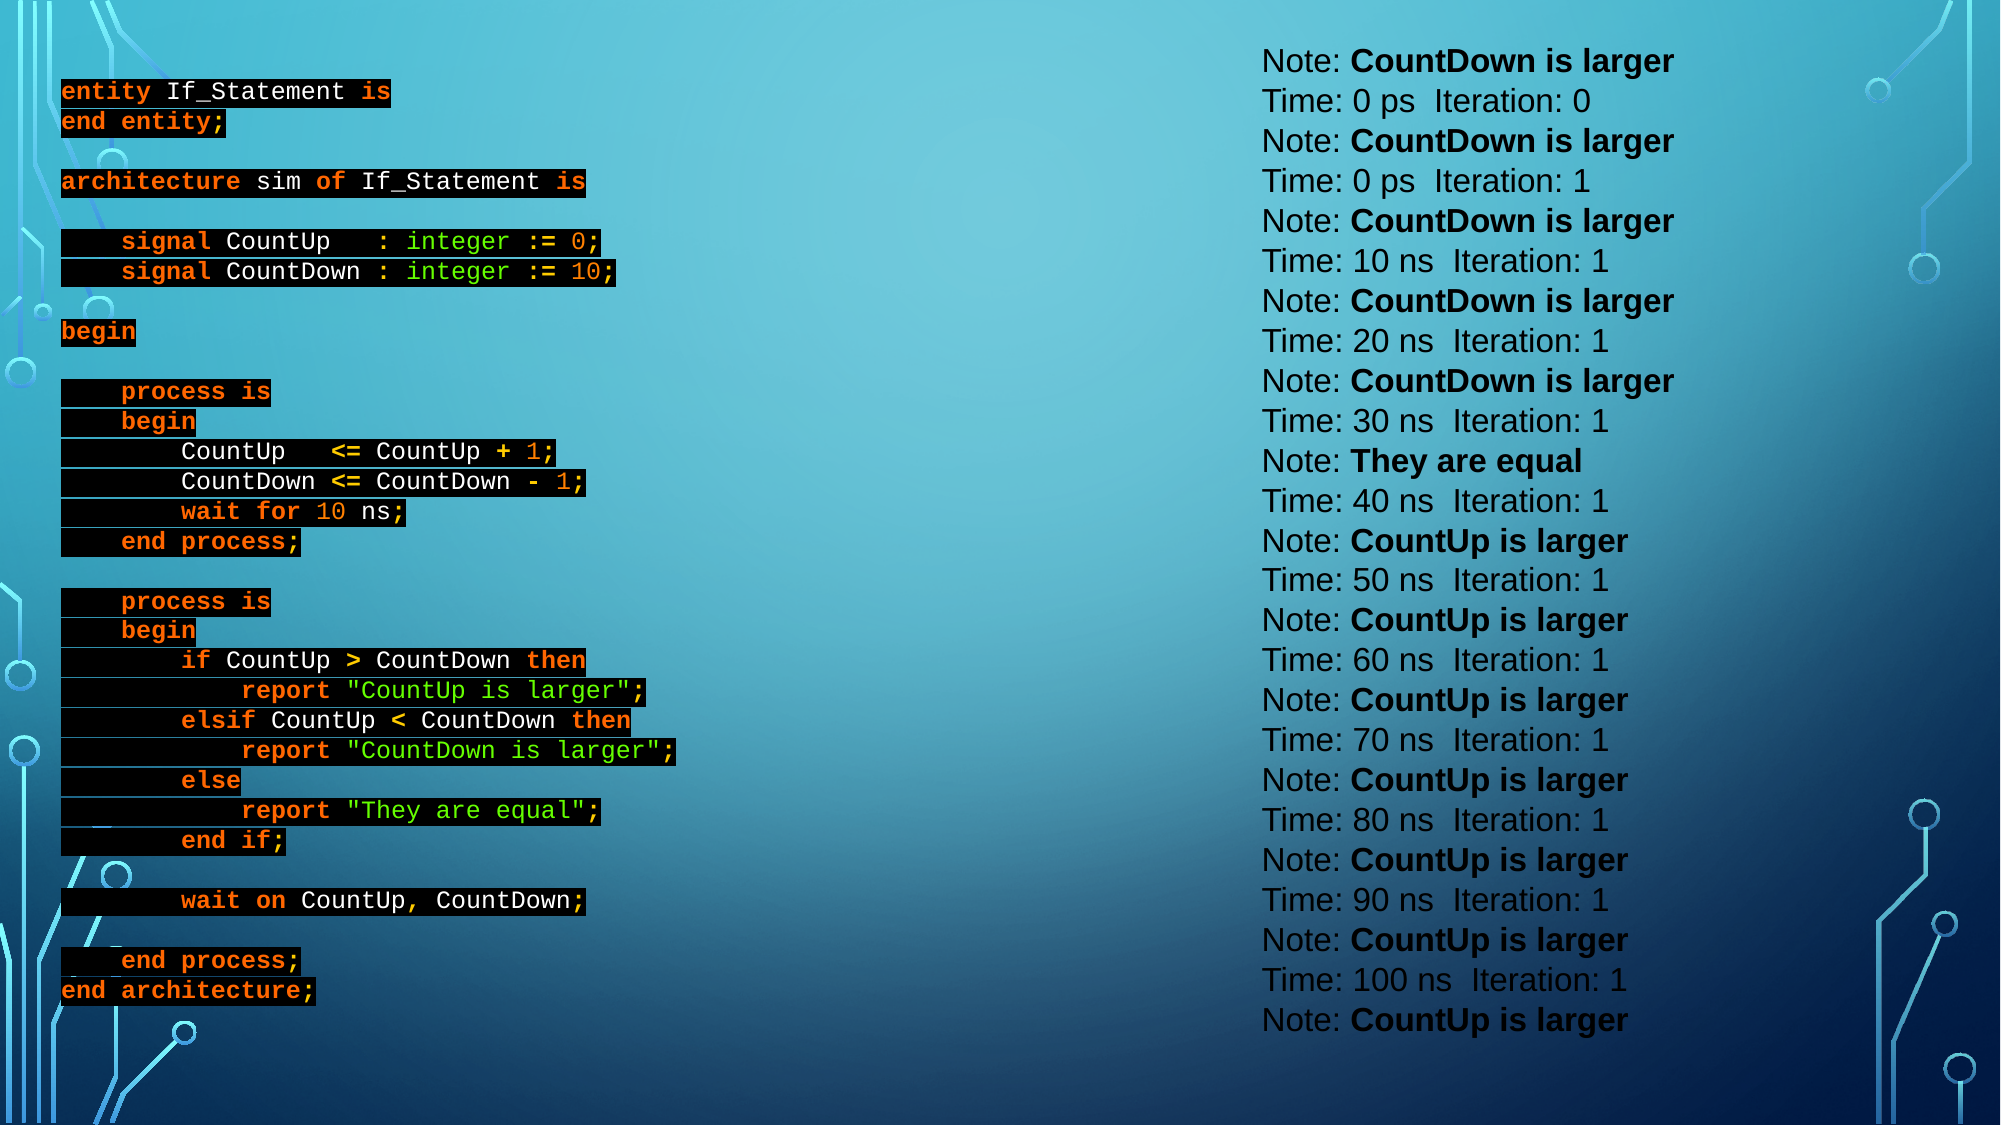

Note: CountDown is larger
Time: 0 ps  Iteration: 0
Note: CountDown is larger
Time: 0 ps  Iteration: 1
Note: CountDown is larger
Time: 10 ns  Iteration: 1
Note: CountDown is larger
Time: 20 ns  Iteration: 1
Note: CountDown is larger
Time: 30 ns  Iteration: 1
Note: They are equal
Time: 40 ns  Iteration: 1
Note: CountUp is larger
Time: 50 ns  Iteration: 1
Note: CountUp is larger
Time: 60 ns  Iteration: 1
Note: CountUp is larger
Time: 70 ns  Iteration: 1
Note: CountUp is larger
Time: 80 ns  Iteration: 1
Note: CountUp is larger
Time: 90 ns  Iteration: 1
Note: CountUp is larger
Time: 100 ns  Iteration: 1
Note: CountUp is larger
entity If_Statement is
end entity;

architecture sim of If_Statement is

    signal CountUp   : integer := 0;
    signal CountDown : integer := 10;

begin

    process is
    begin
        CountUp   <= CountUp + 1;
        CountDown <= CountDown - 1;
        wait for 10 ns;
    end process;

    process is
    begin
        if CountUp > CountDown then
            report "CountUp is larger";
        elsif CountUp < CountDown then
            report "CountDown is larger";
        else
            report "They are equal";
        end if;

        wait on CountUp, CountDown;

    end process;
end architecture;